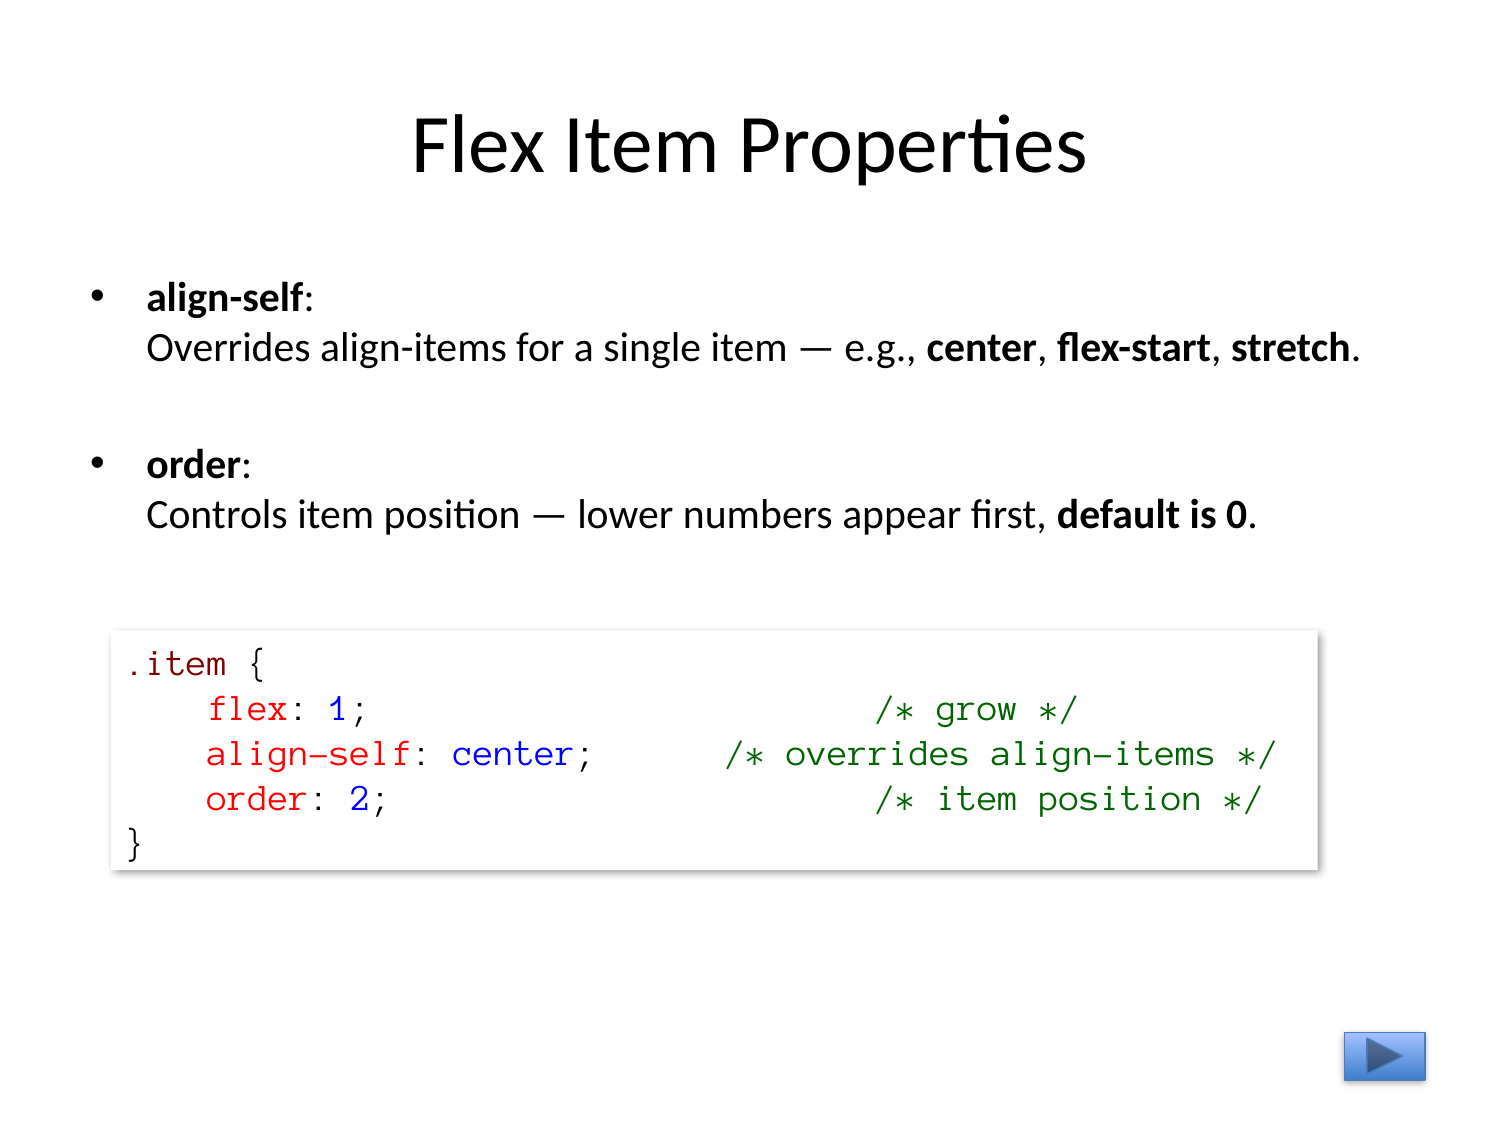

# Flex Item Properties
align-self:
Overrides align-items for a single item — e.g., center, flex-start, stretch.

order:
Controls item position — lower numbers appear first, default is 0.
.item {
    flex: 1; 				/* grow */
    align-self: center; 	/* overrides align-items */
    order: 2; 				/* item position */
}